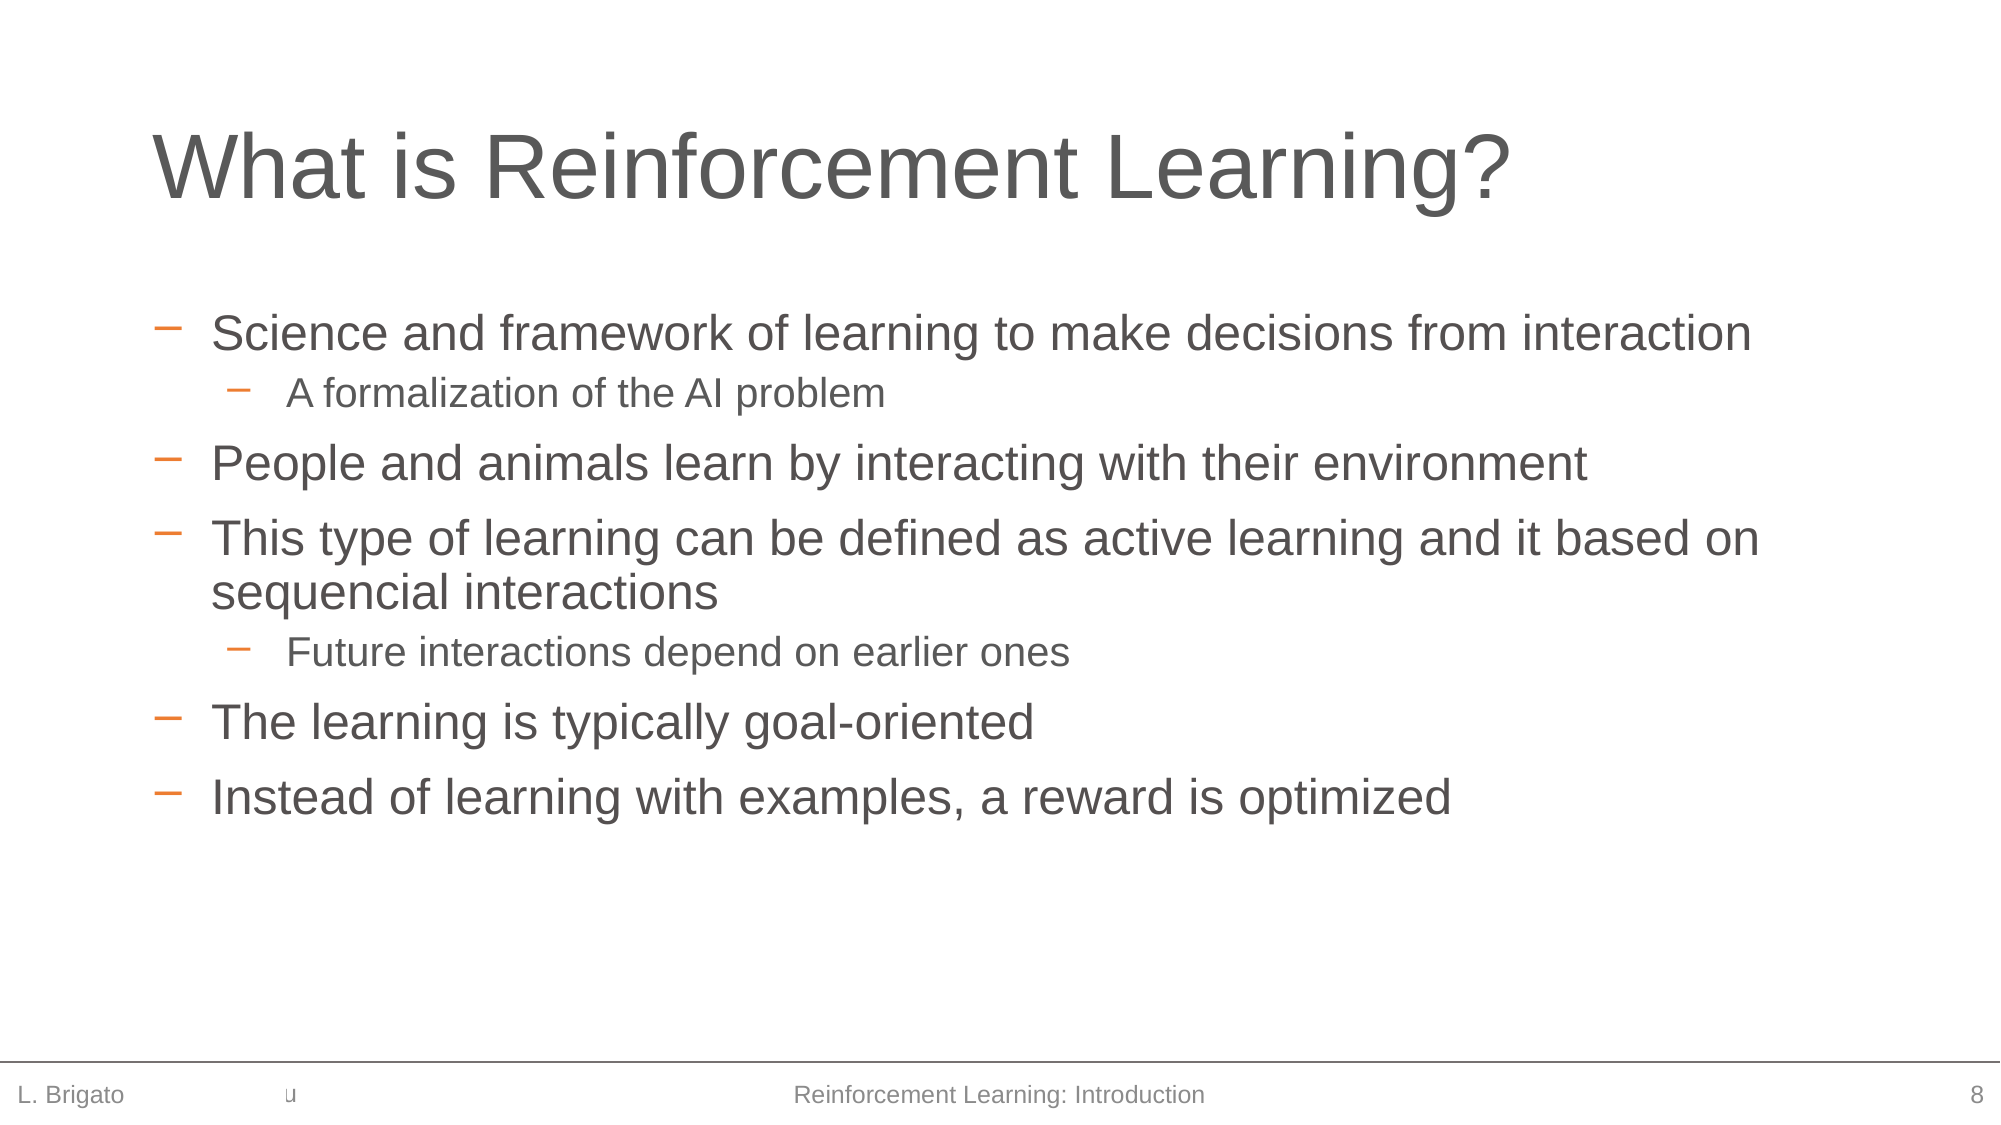

# What is Reinforcement Learning?
Science and framework of learning to make decisions from interaction
A formalization of the AI problem
People and animals learn by interacting with their environment
This type of learning can be defined as active learning and it based on sequencial interactions
Future interactions depend on earlier ones
The learning is typically goal-oriented
Instead of learning with examples, a reward is optimized

L. Brigato
Reinforcement Learning: Introduction
8